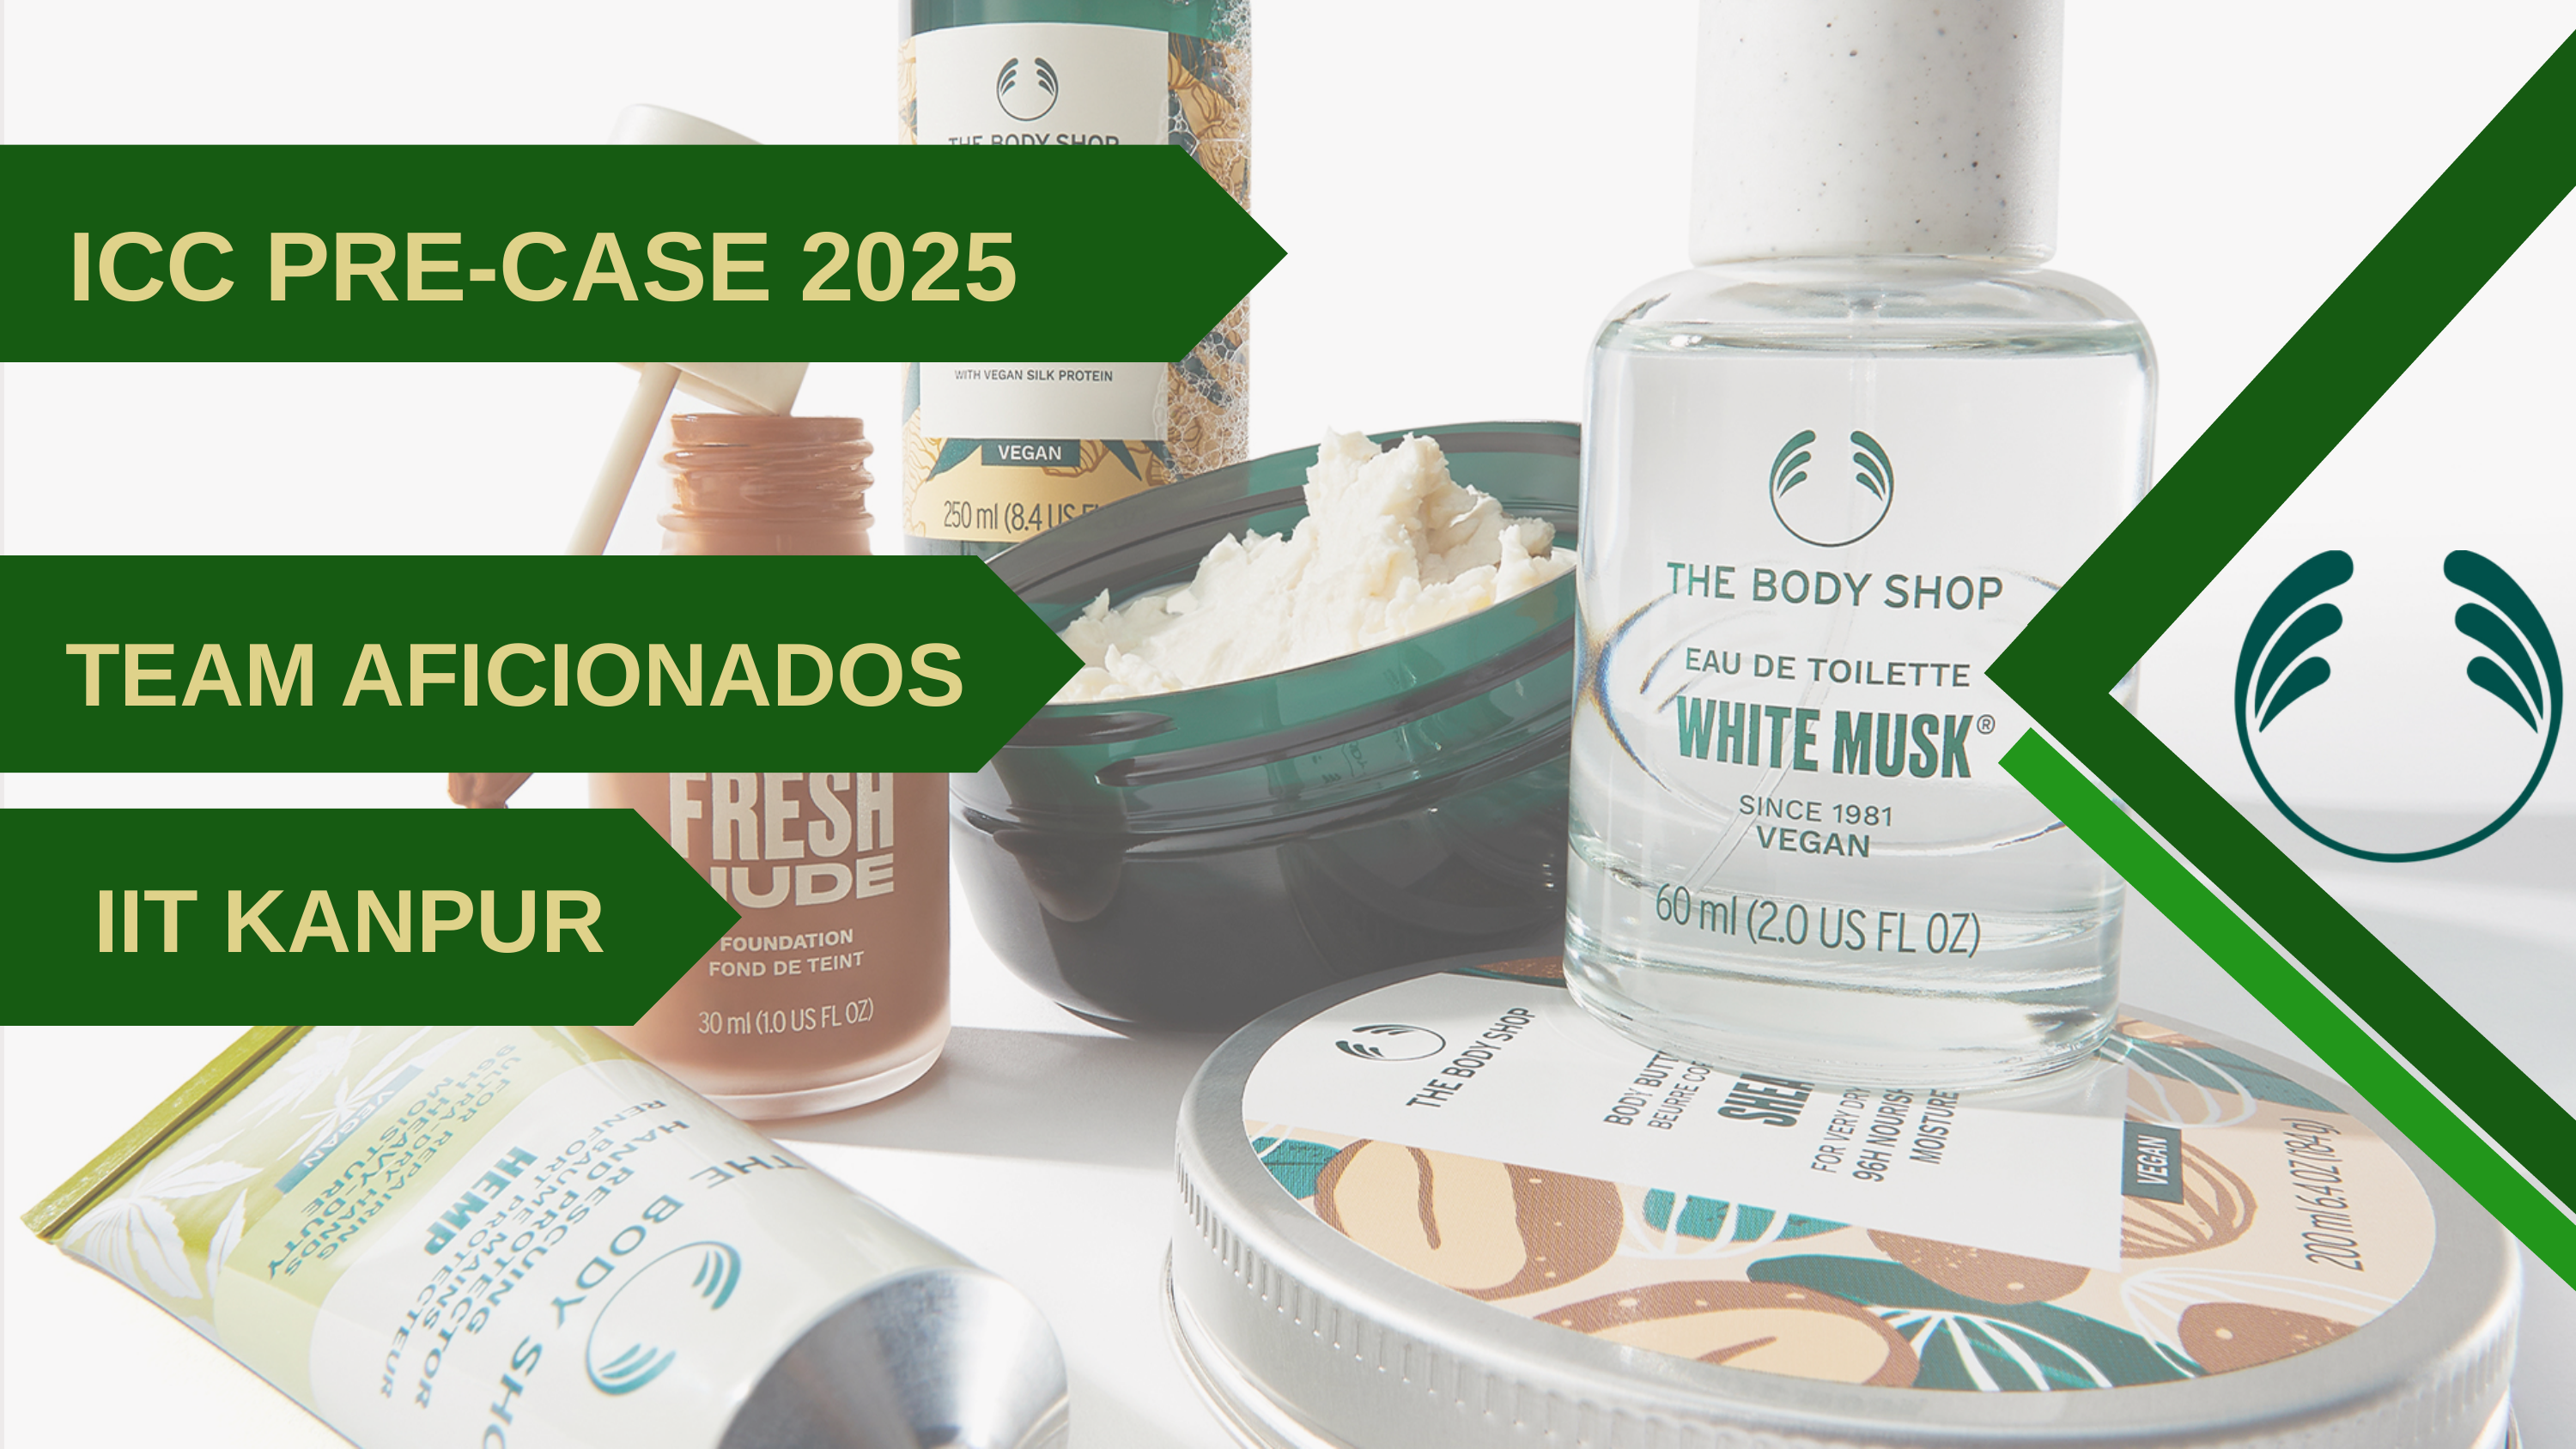

ICC PRE-CASE 2025

 TEAM AFICIONADOS

IIT KANPUR